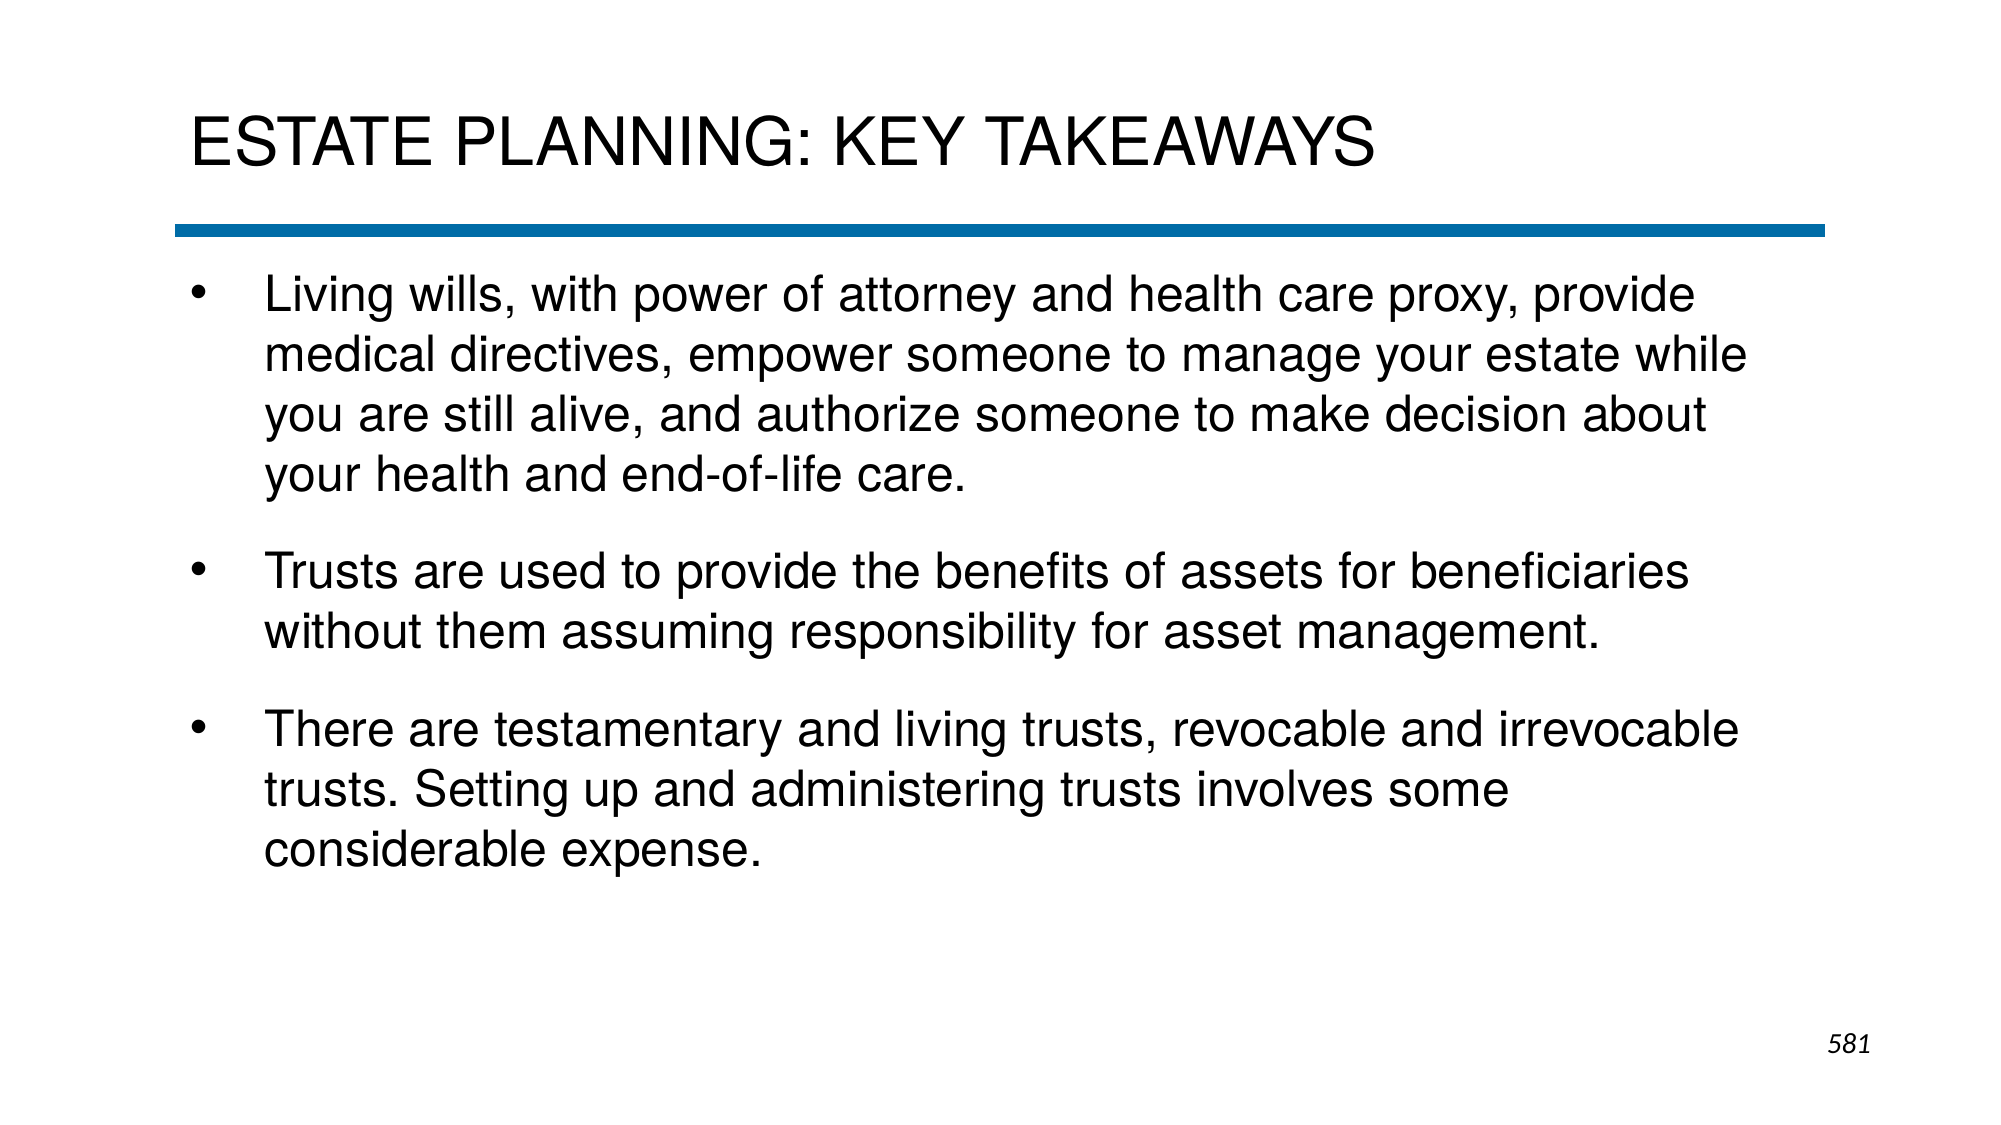

# Estate Planning: KEY TAKEAWAYS
Living wills, with power of attorney and health care proxy, provide medical directives, empower someone to manage your estate while you are still alive, and authorize someone to make decision about your health and end-of-life care.
Trusts are used to provide the benefits of assets for beneficiaries without them assuming responsibility for asset management.
There are testamentary and living trusts, revocable and irrevocable trusts. Setting up and administering trusts involves some considerable expense.

1-581